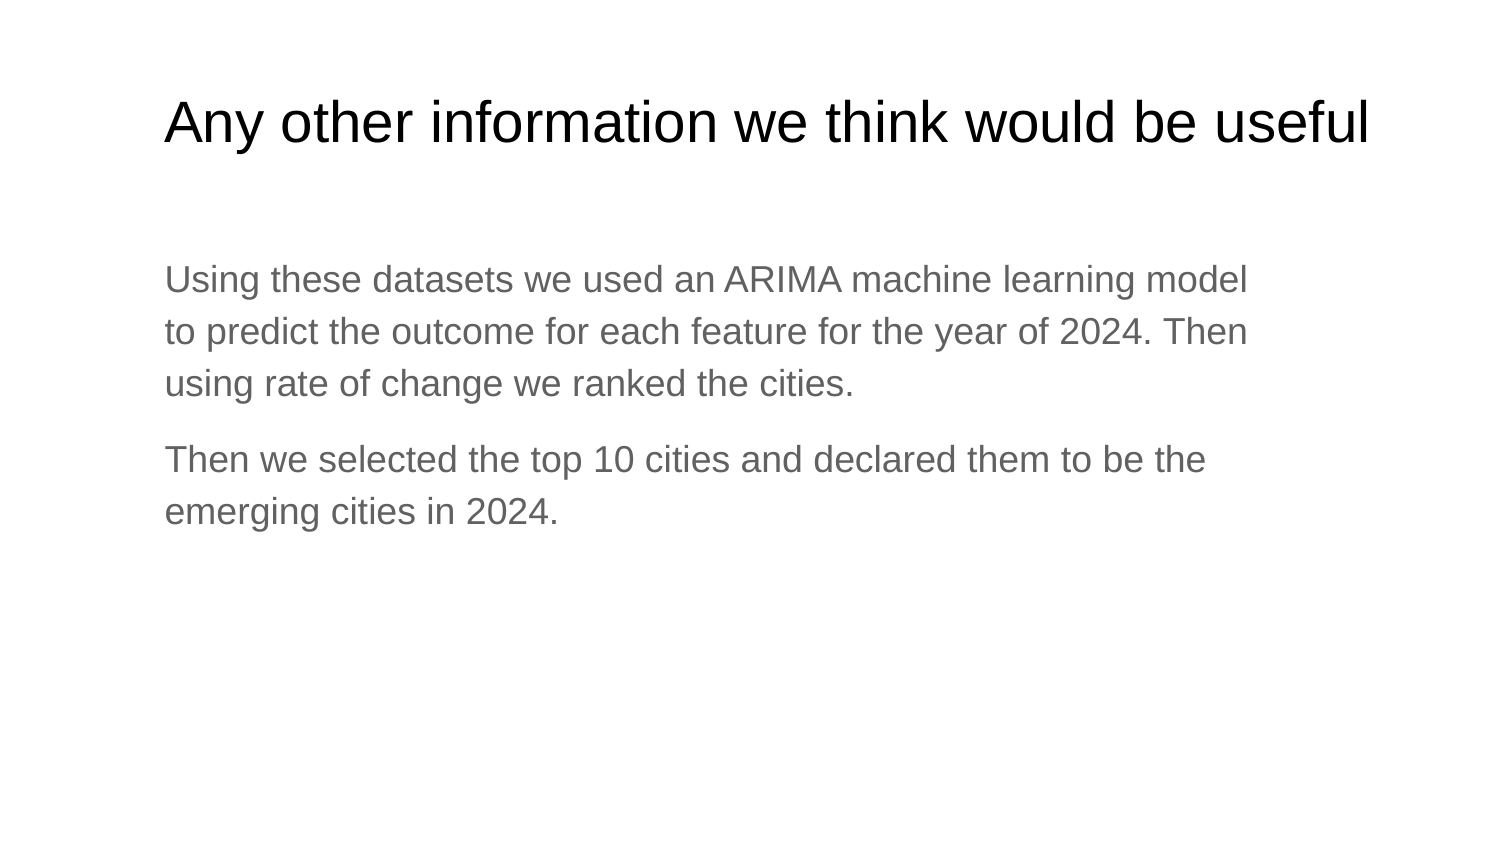

Any other information we think would be useful
Using these datasets we used an ARIMA machine learning model  to predict the outcome for each feature for the year of 2024. Then using rate of change we ranked the cities.
Then we selected the top 10 cities and declared them to be the emerging cities in 2024.